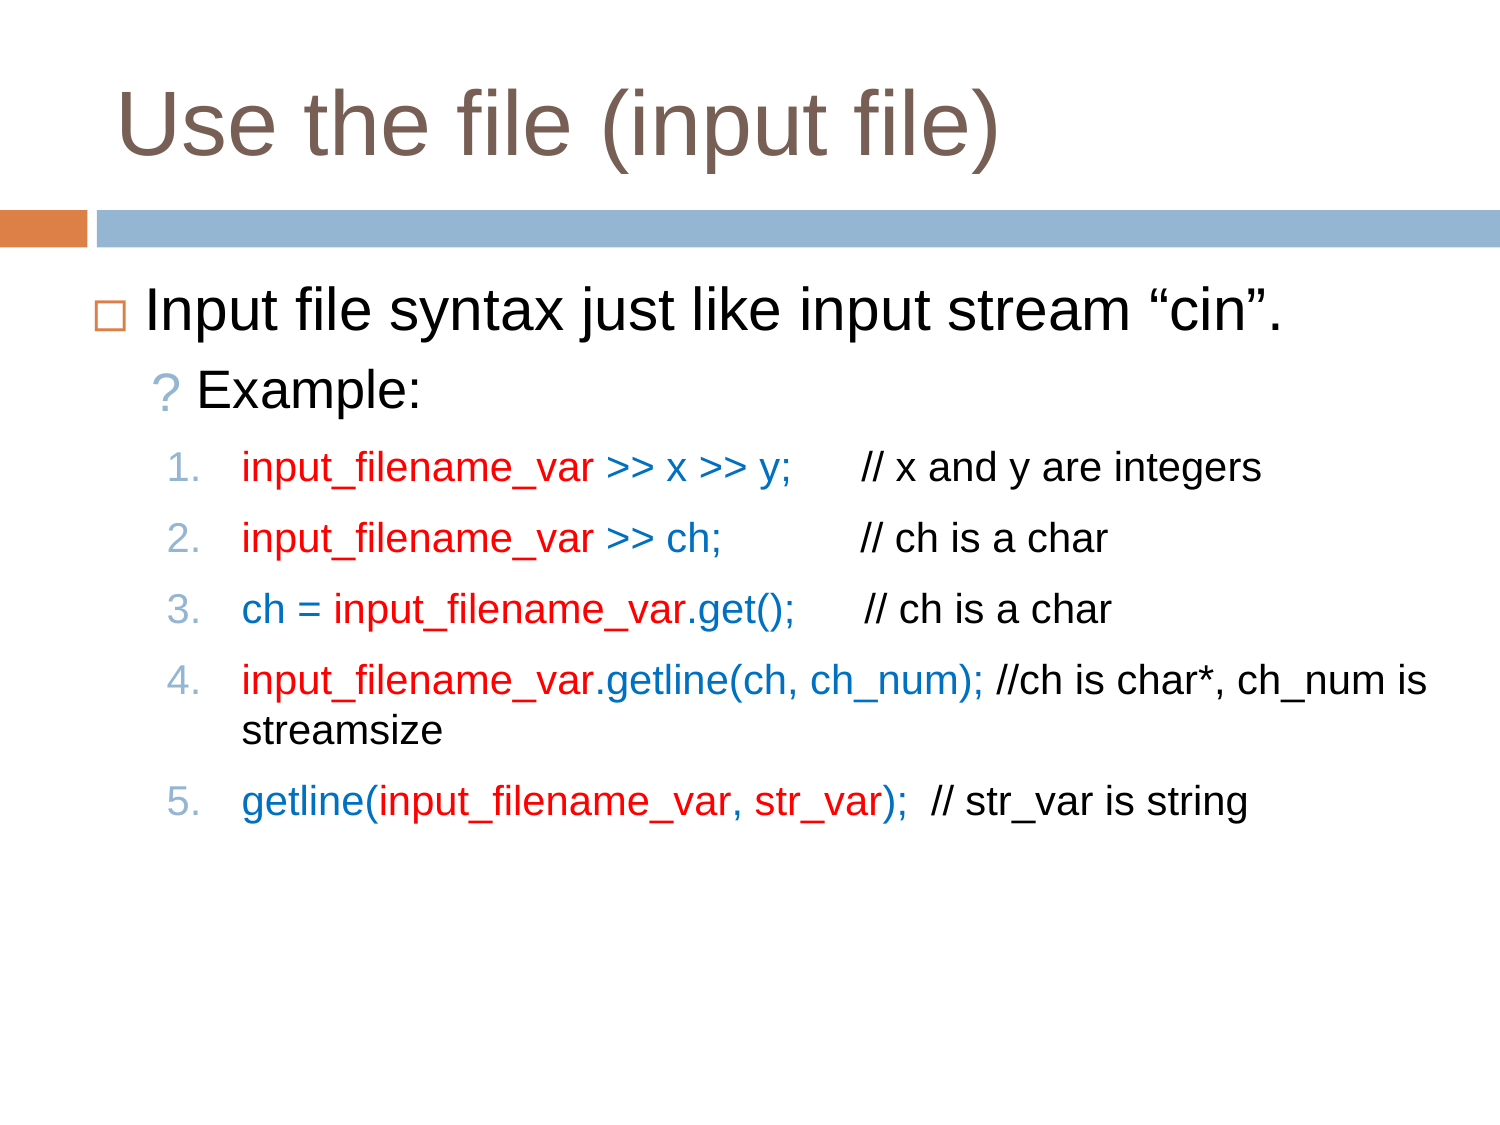

# Use the file (input file)
Input file syntax just like input stream “cin”.
Example:
input_filename_var >> x >> y;      // x and y are integers
input_filename_var >> ch;            // ch is a char
ch = input_filename_var.get();      // ch is a char
input_filename_var.getline(ch, ch_num); //ch is char*, ch_num is streamsize
getline(input_filename_var, str_var);  // str_var is string